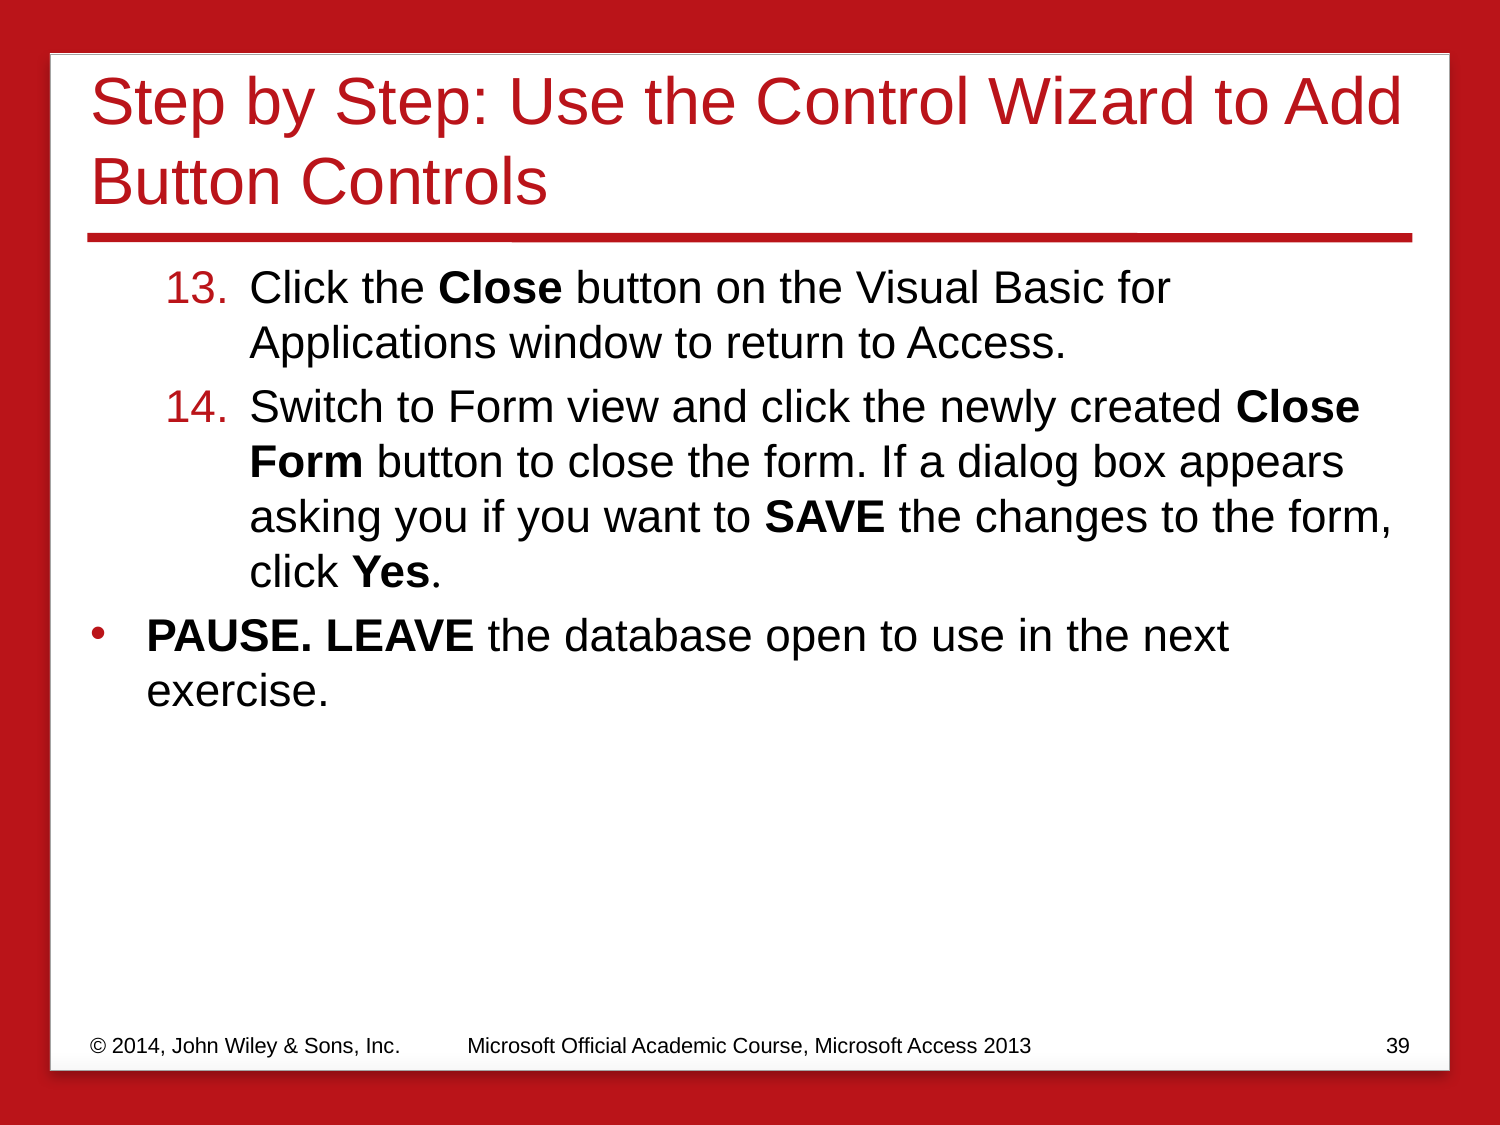

# Step by Step: Use the Control Wizard to Add Button Controls
Click the Close button on the Visual Basic for Applications window to return to Access.
Switch to Form view and click the newly created Close Form button to close the form. If a dialog box appears asking you if you want to SAVE the changes to the form, click Yes.
PAUSE. LEAVE the database open to use in the next exercise.
© 2014, John Wiley & Sons, Inc.
Microsoft Official Academic Course, Microsoft Access 2013
39